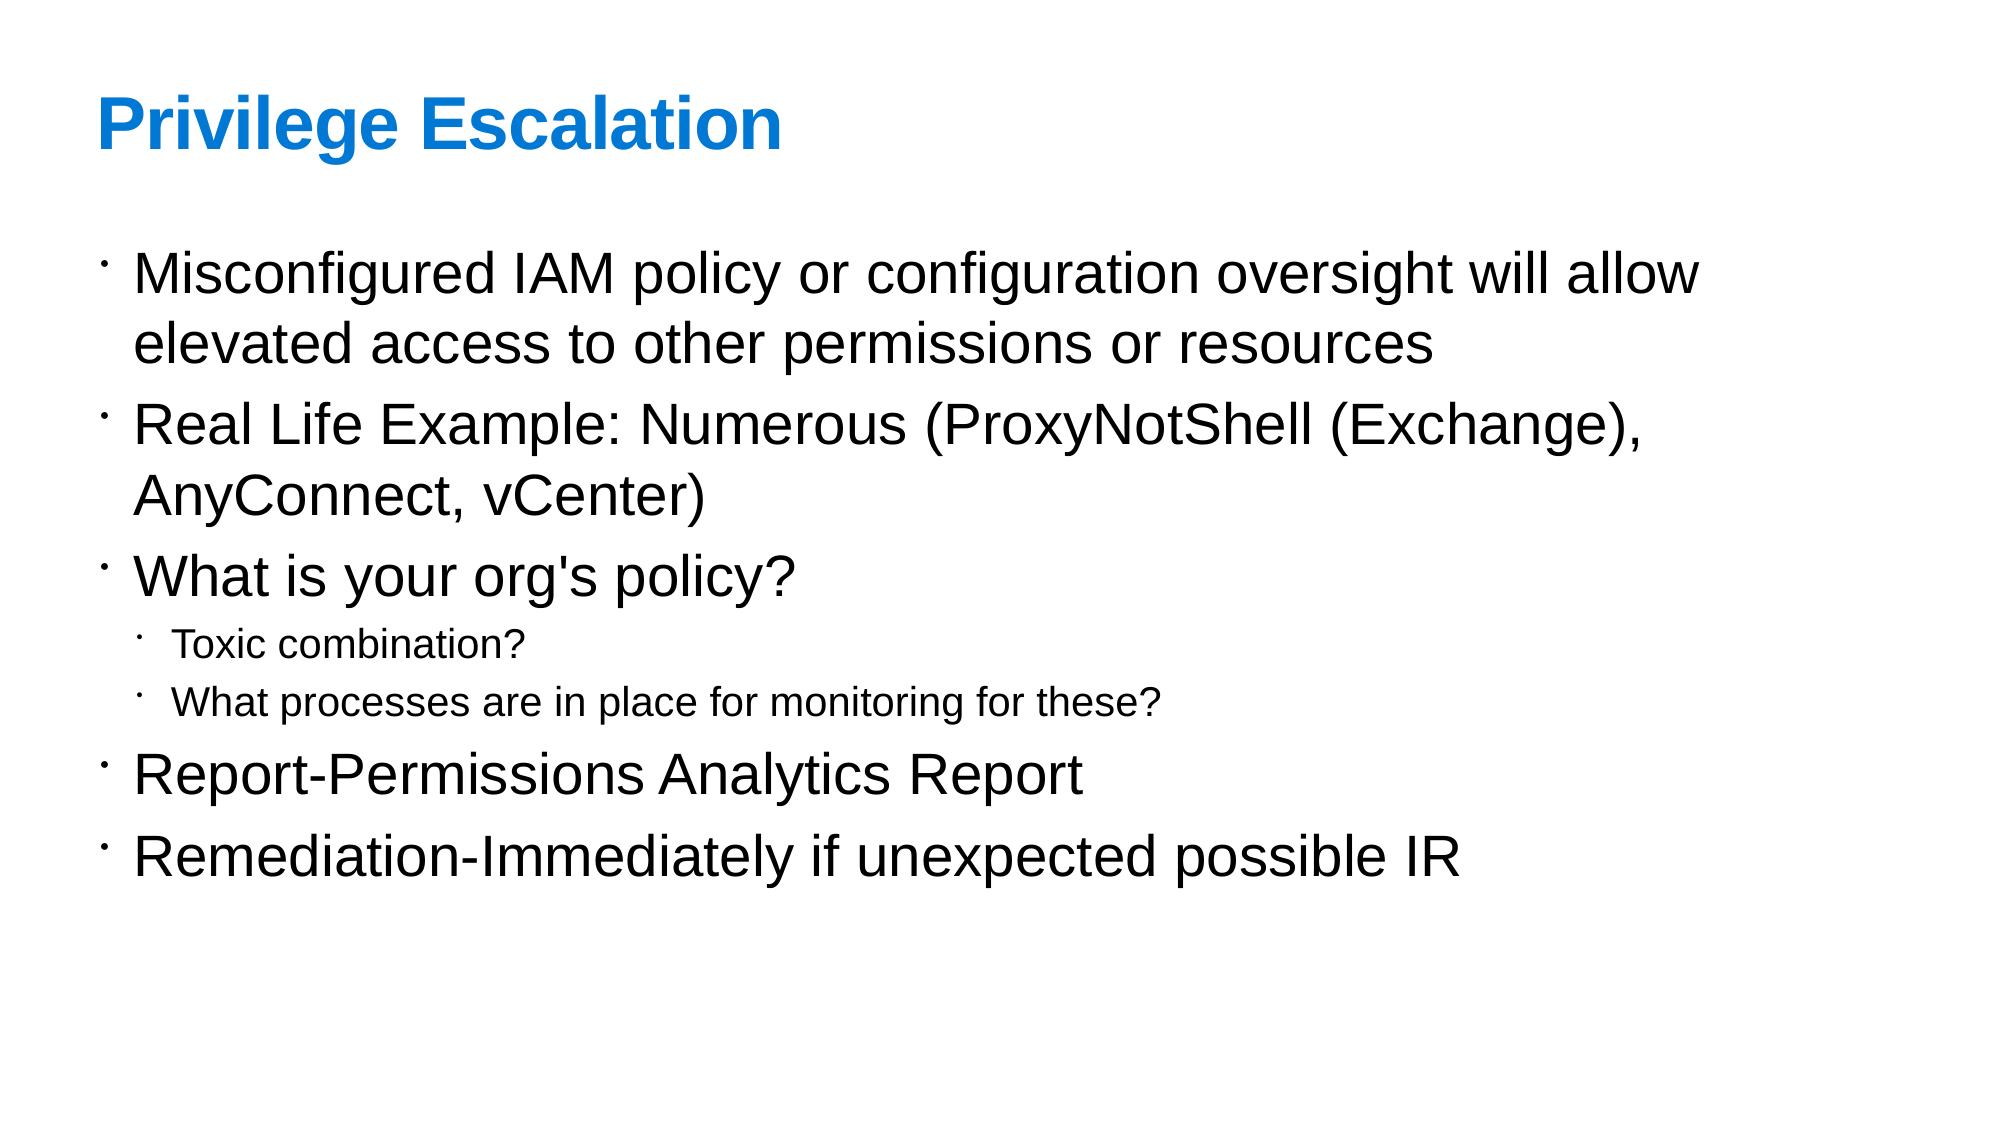

# Privilege Escalation
Misconfigured IAM policy or configuration oversight will allow elevated access to other permissions or resources
Real Life Example: Numerous (ProxyNotShell (Exchange), AnyConnect, vCenter)
What is your org's policy?
Toxic combination?
What processes are in place for monitoring for these?
Report-Permissions Analytics Report
Remediation-Immediately if unexpected possible IR